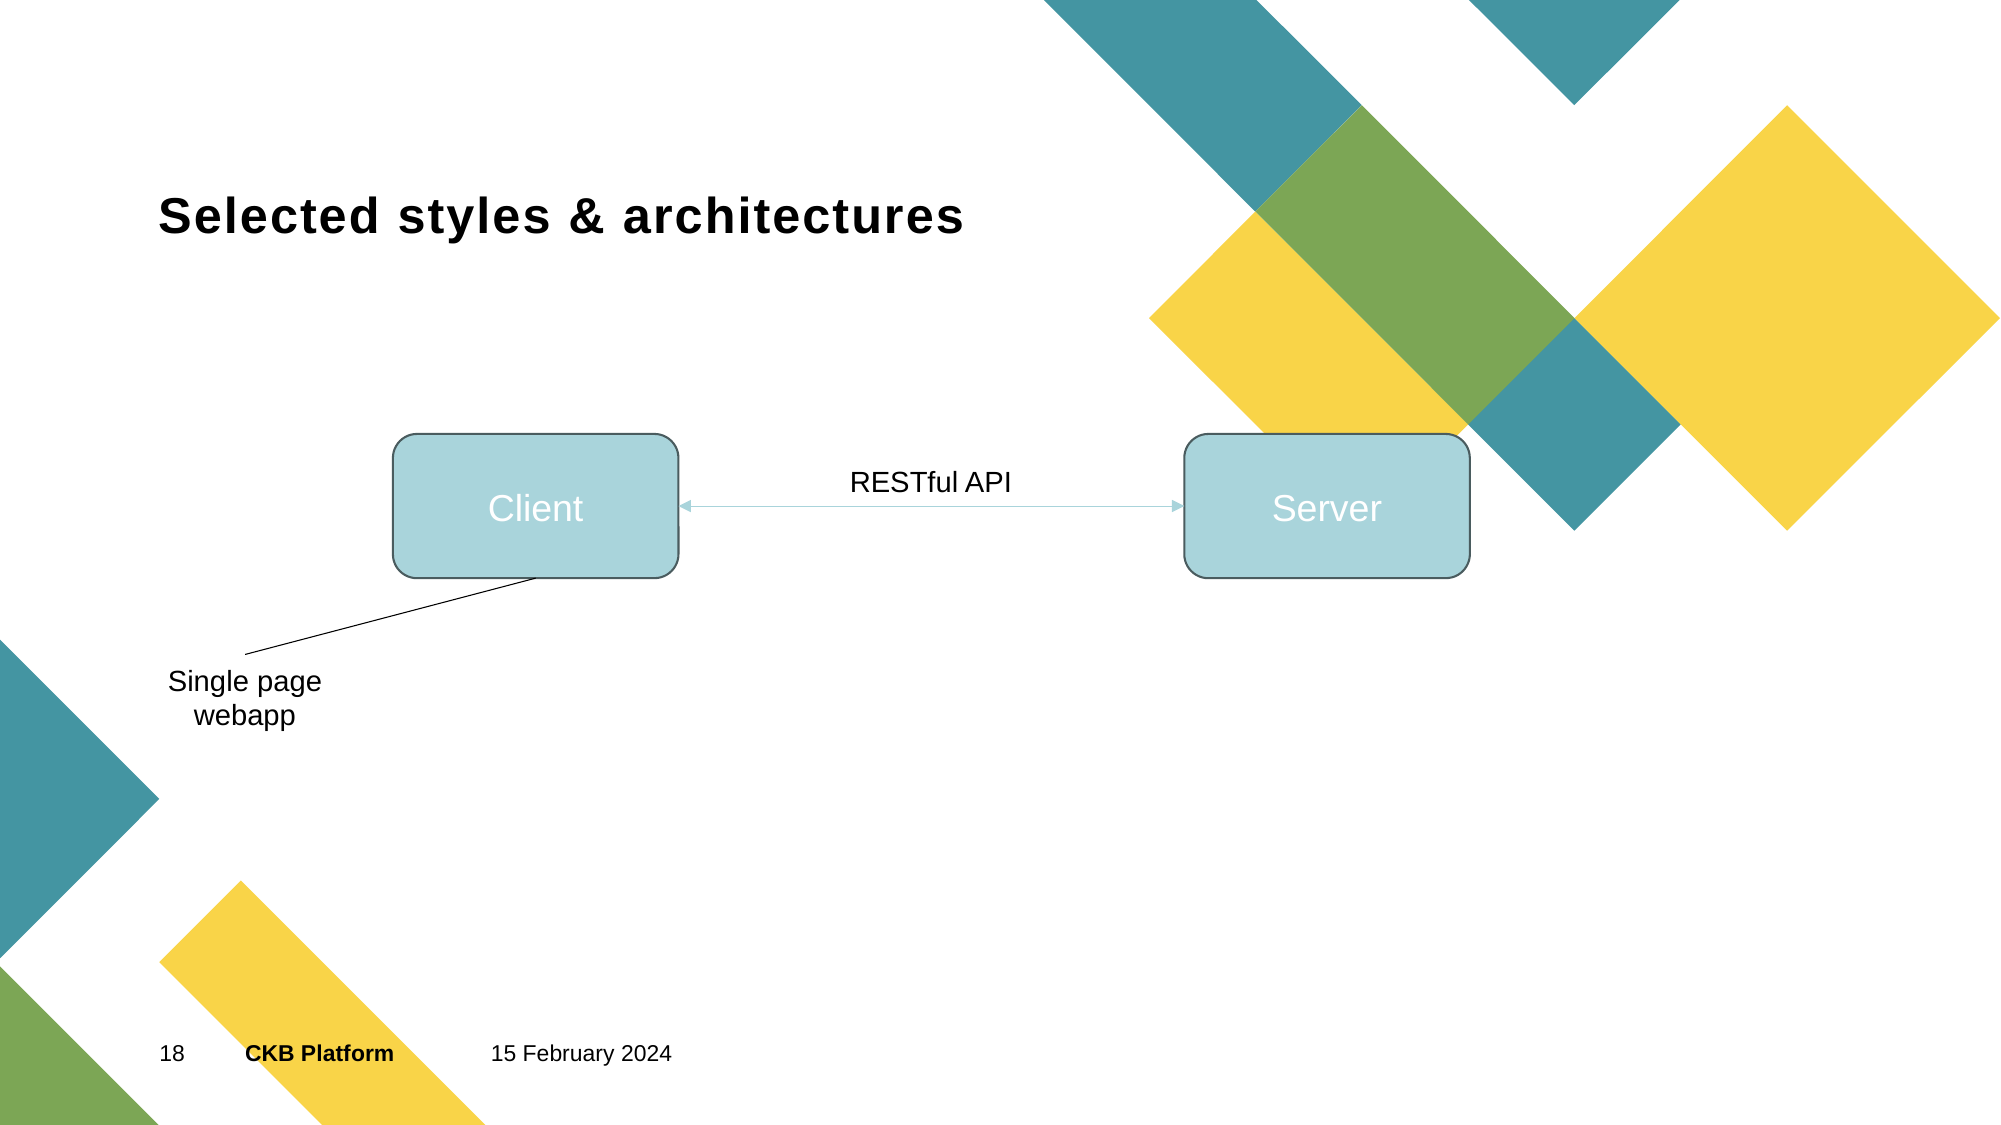

# Selected styles & architectures
Client
Server
RESTful API
Single page webapp
18
CKB Platform
15 February 2024